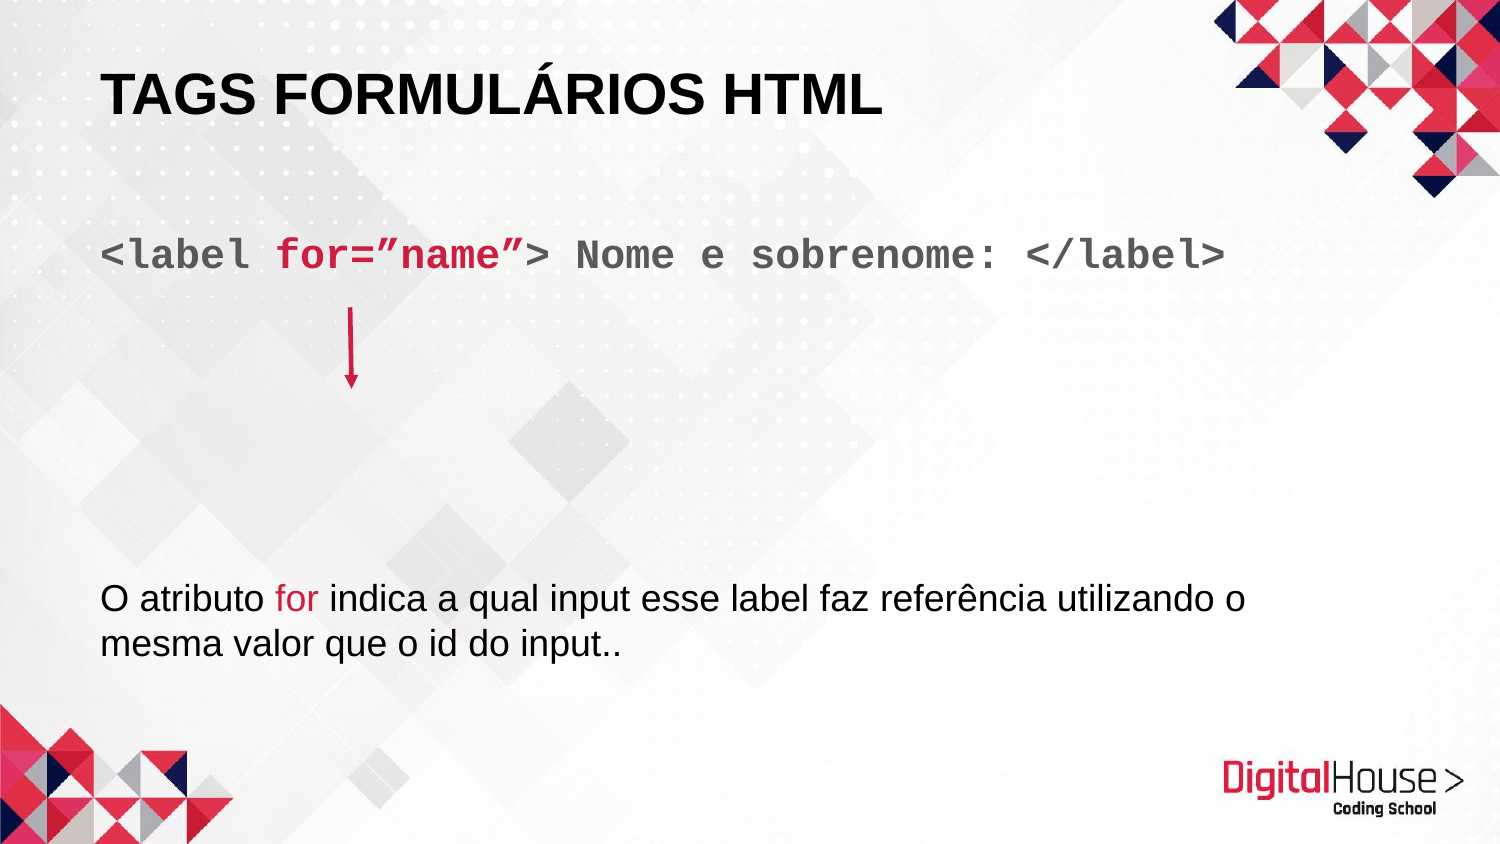

# TAGS FORMULÁRIOS HTML
<label for=”name”> Nome e sobrenome: </label>
O atributo for indica a qual input esse label faz referência utilizando o mesma valor que o id do input..